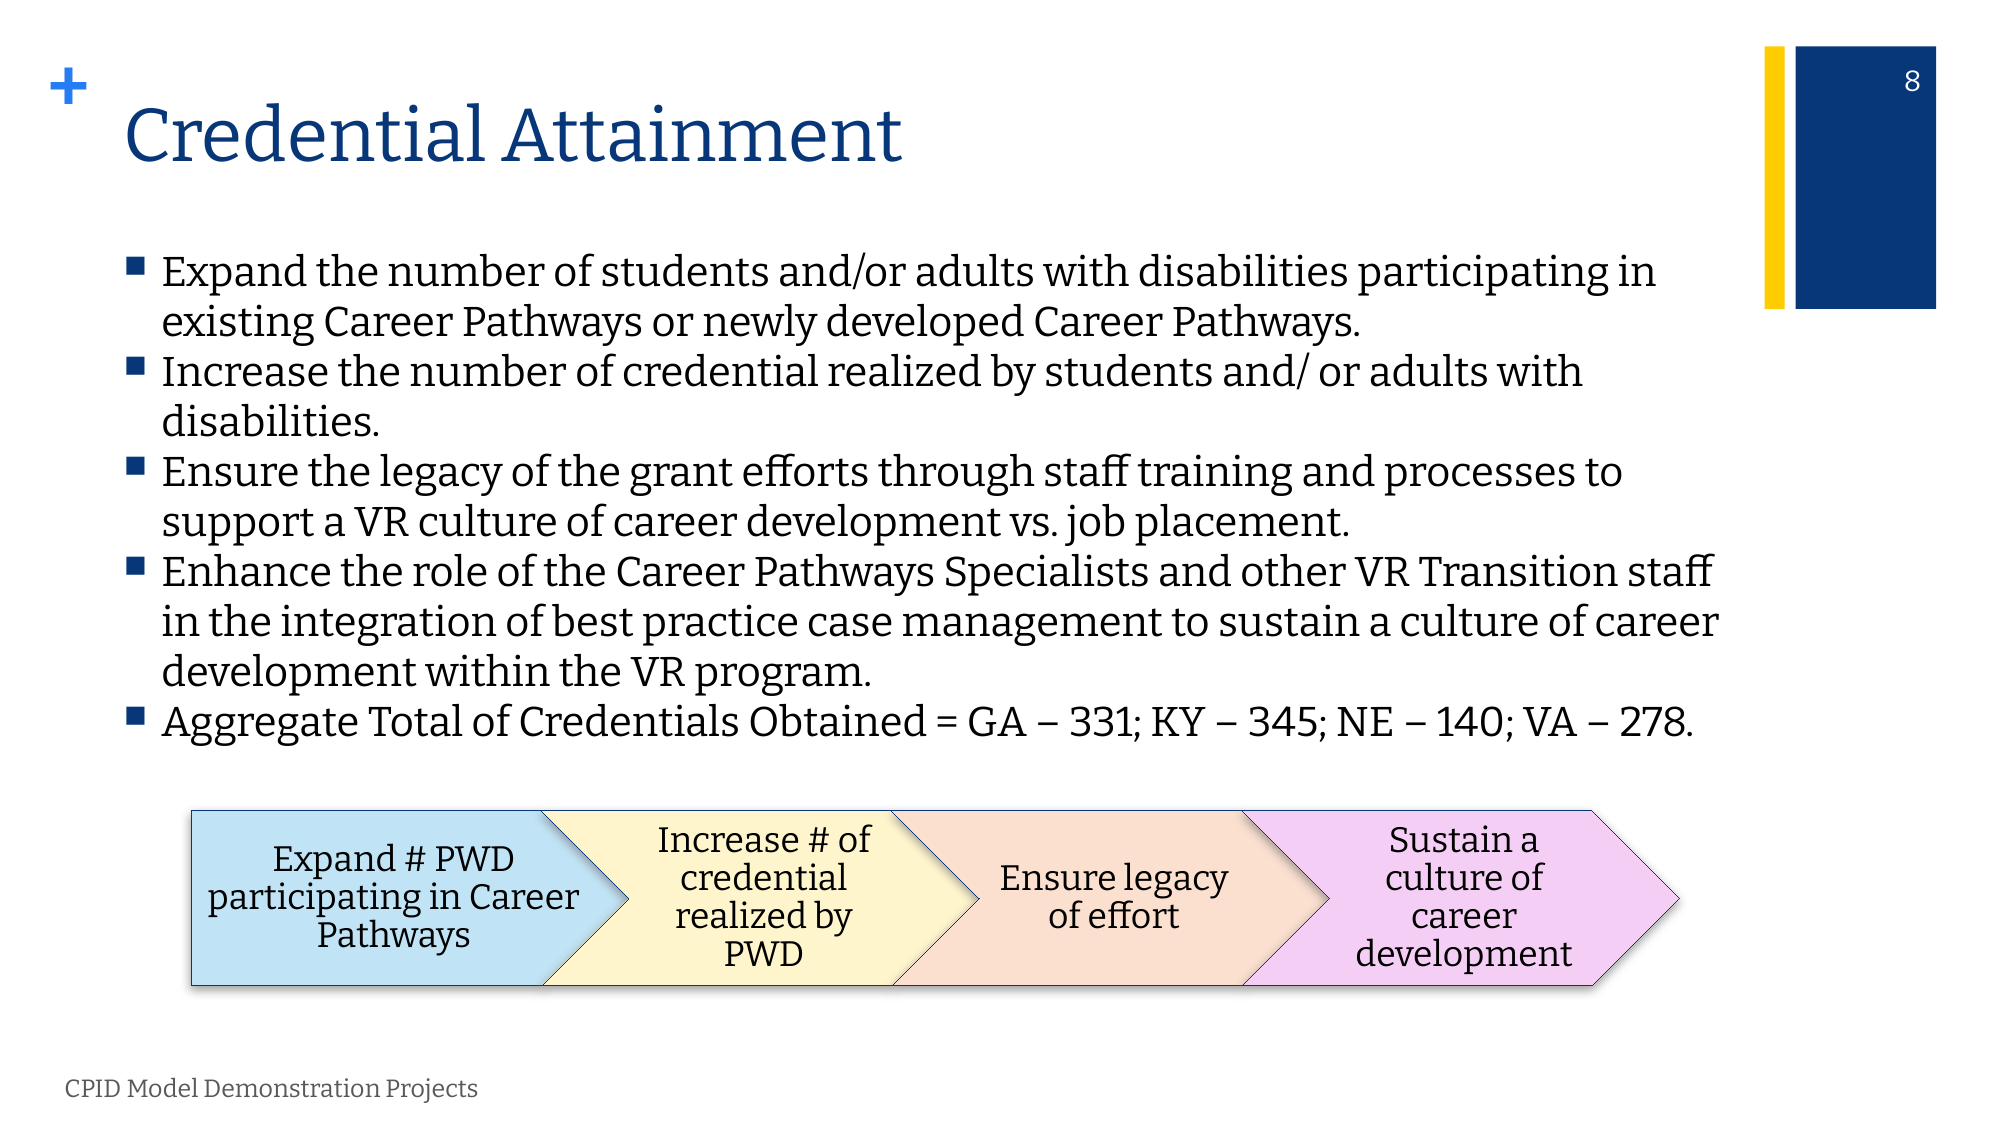

8
# Credential Attainment
Expand the number of students and/or adults with disabilities participating in existing Career Pathways or newly developed Career Pathways.
Increase the number of credential realized by students and/ or adults with disabilities.
Ensure the legacy of the grant efforts through staff training and processes to support a VR culture of career development vs. job placement.
Enhance the role of the Career Pathways Specialists and other VR Transition staff in the integration of best practice case management to sustain a culture of career development within the VR program.
Aggregate Total of Credentials Obtained = GA – 331; KY – 345; NE – 140; VA – 278.
Expand # PWD participating in Career Pathways
Increase # of credential realized by PWD
Ensure legacy of effort
Sustain a culture of career development